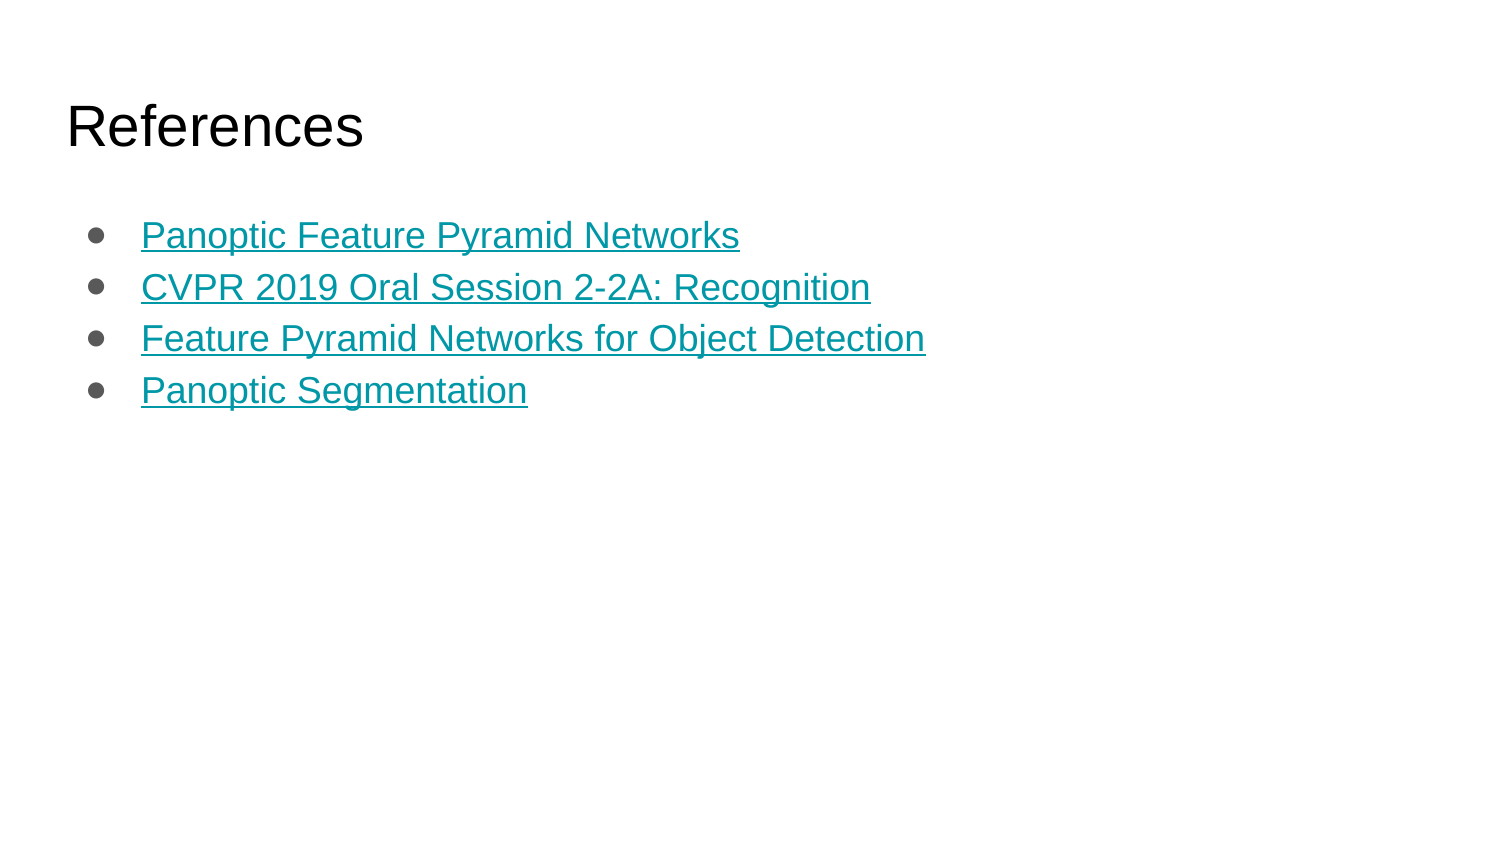

# References
Panoptic Feature Pyramid Networks
CVPR 2019 Oral Session 2-2A: Recognition
Feature Pyramid Networks for Object Detection
Panoptic Segmentation